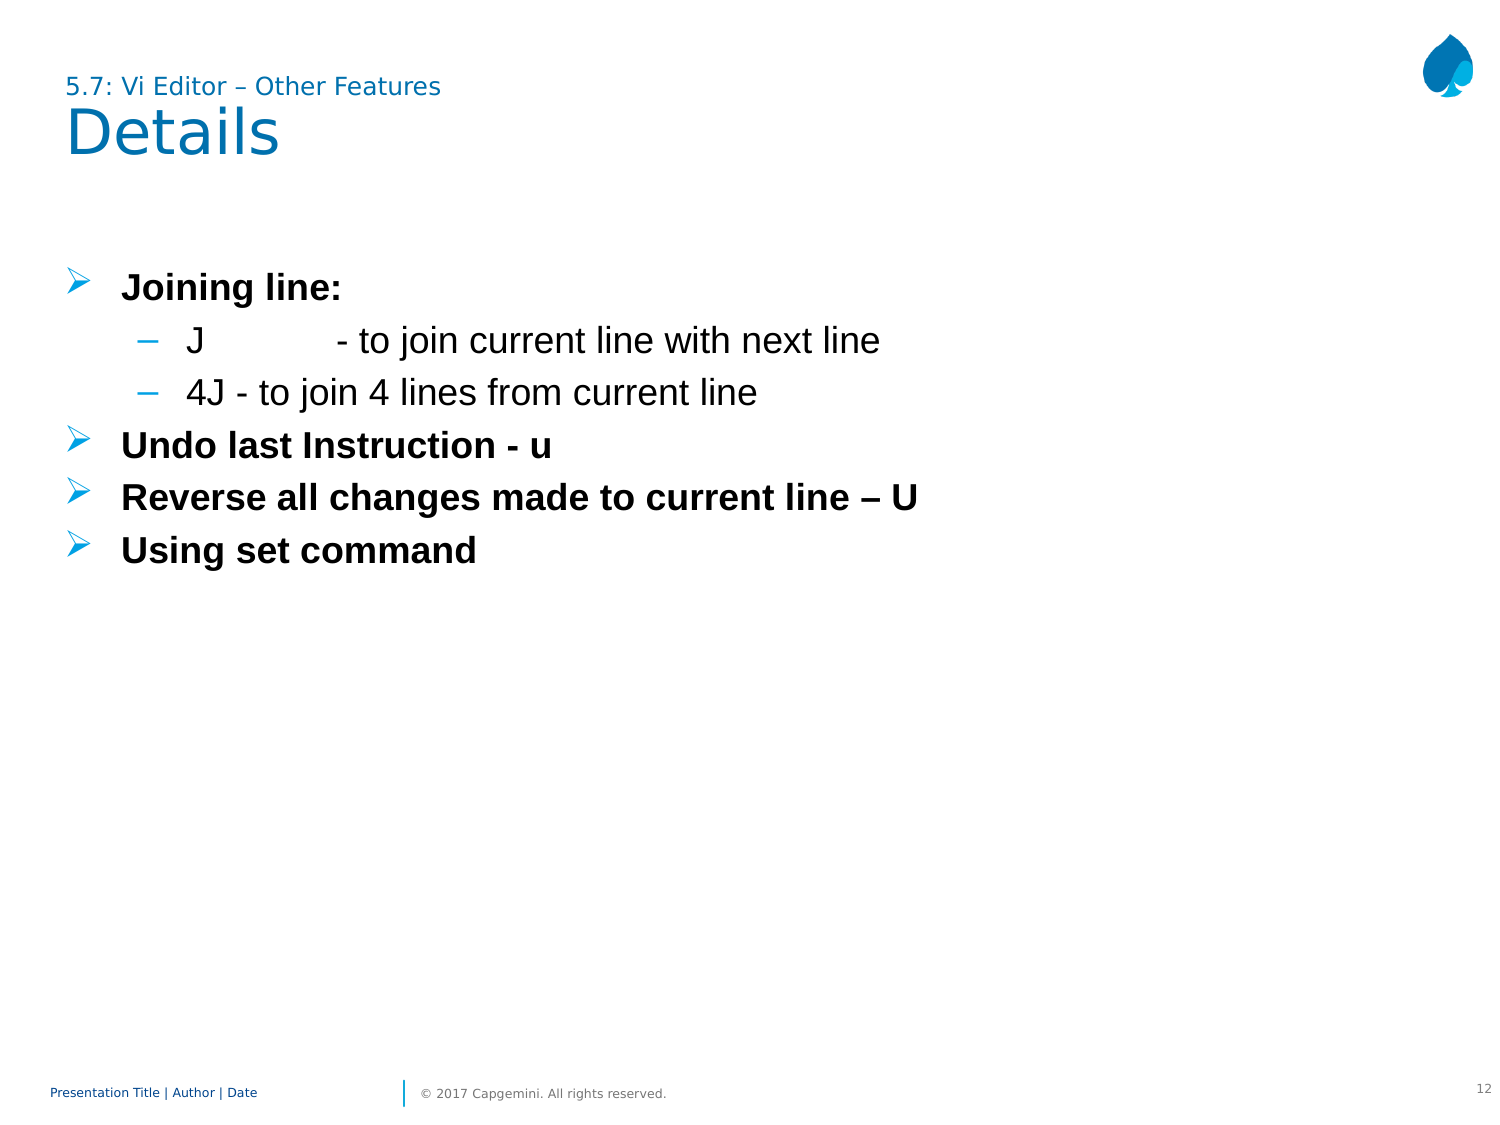

# 5.7: Vi Editor – Other Features Details
Joining line:
J	- to join current line with next line
4J - to join 4 lines from current line
Undo last Instruction - u
Reverse all changes made to current line – U
Using set command